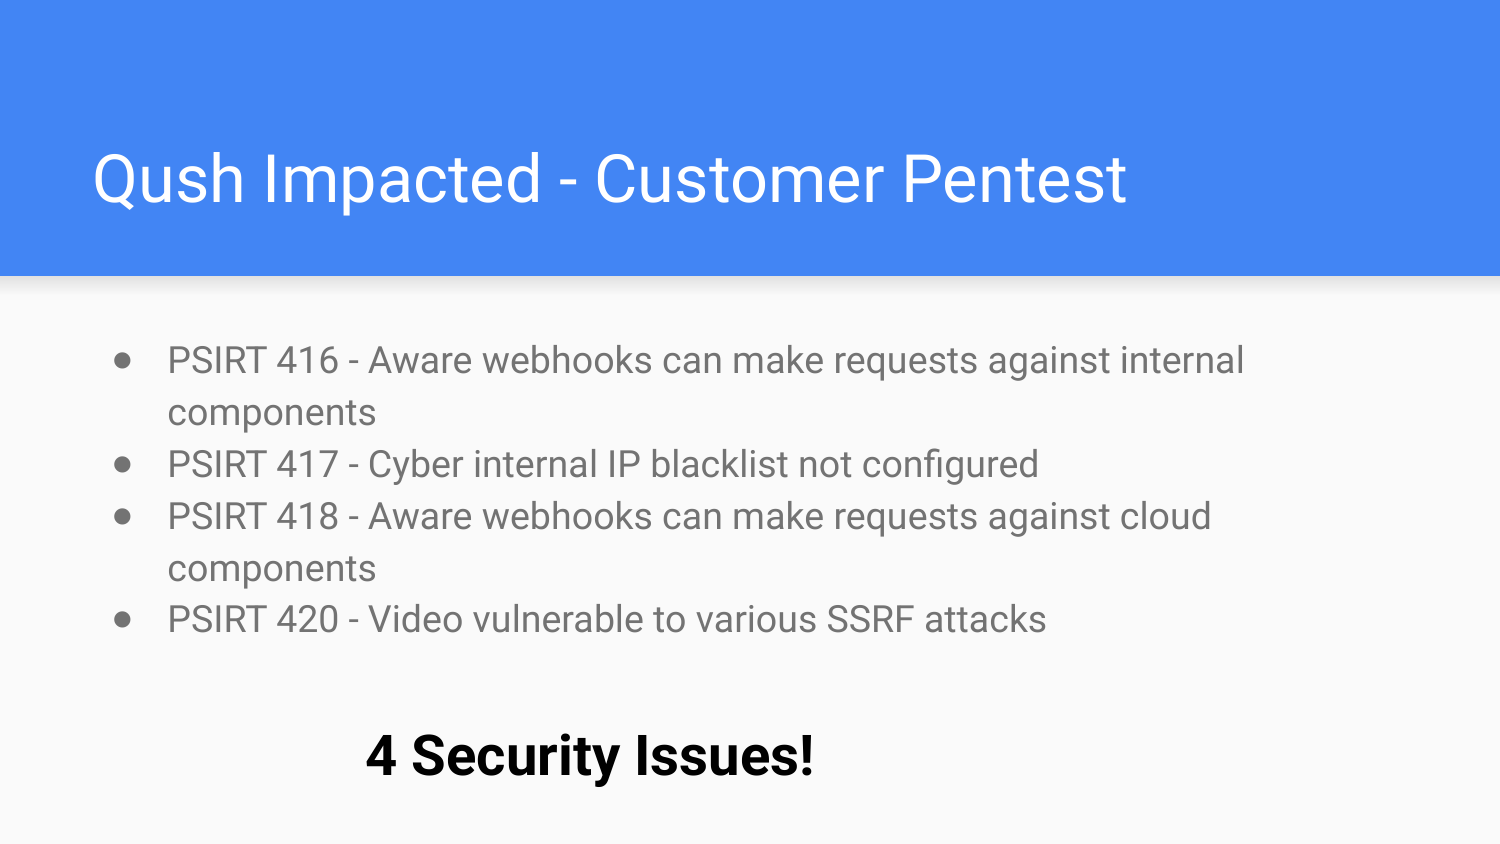

# Qush Impacted - Customer Pentest
PSIRT 416 - Aware webhooks can make requests against internal       components
PSIRT 417 - Cyber internal IP blacklist not configured
PSIRT 418 - Aware webhooks can make requests against cloud components
PSIRT 420 - Video vulnerable to various SSRF attacks
4 Security Issues!